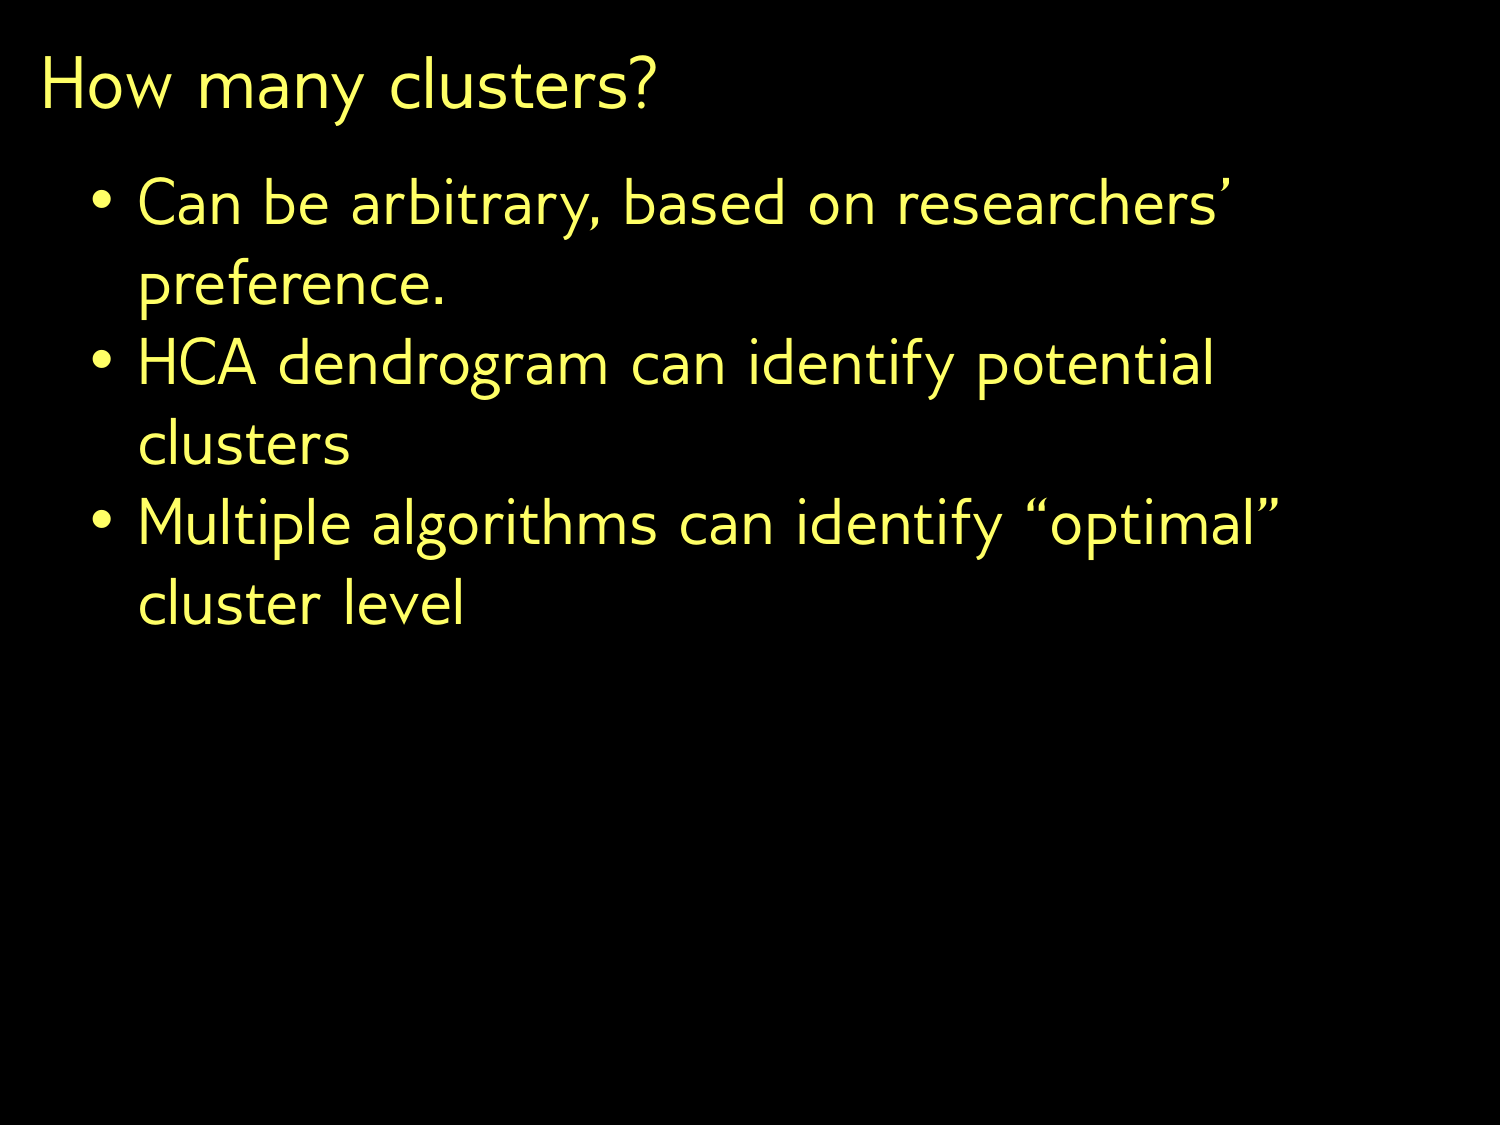

# How many clusters?

Can be arbitrary, based on researchers’ preference.
HCA dendrogram can identify potential clusters
Multiple algorithms can identify “optimal” cluster level